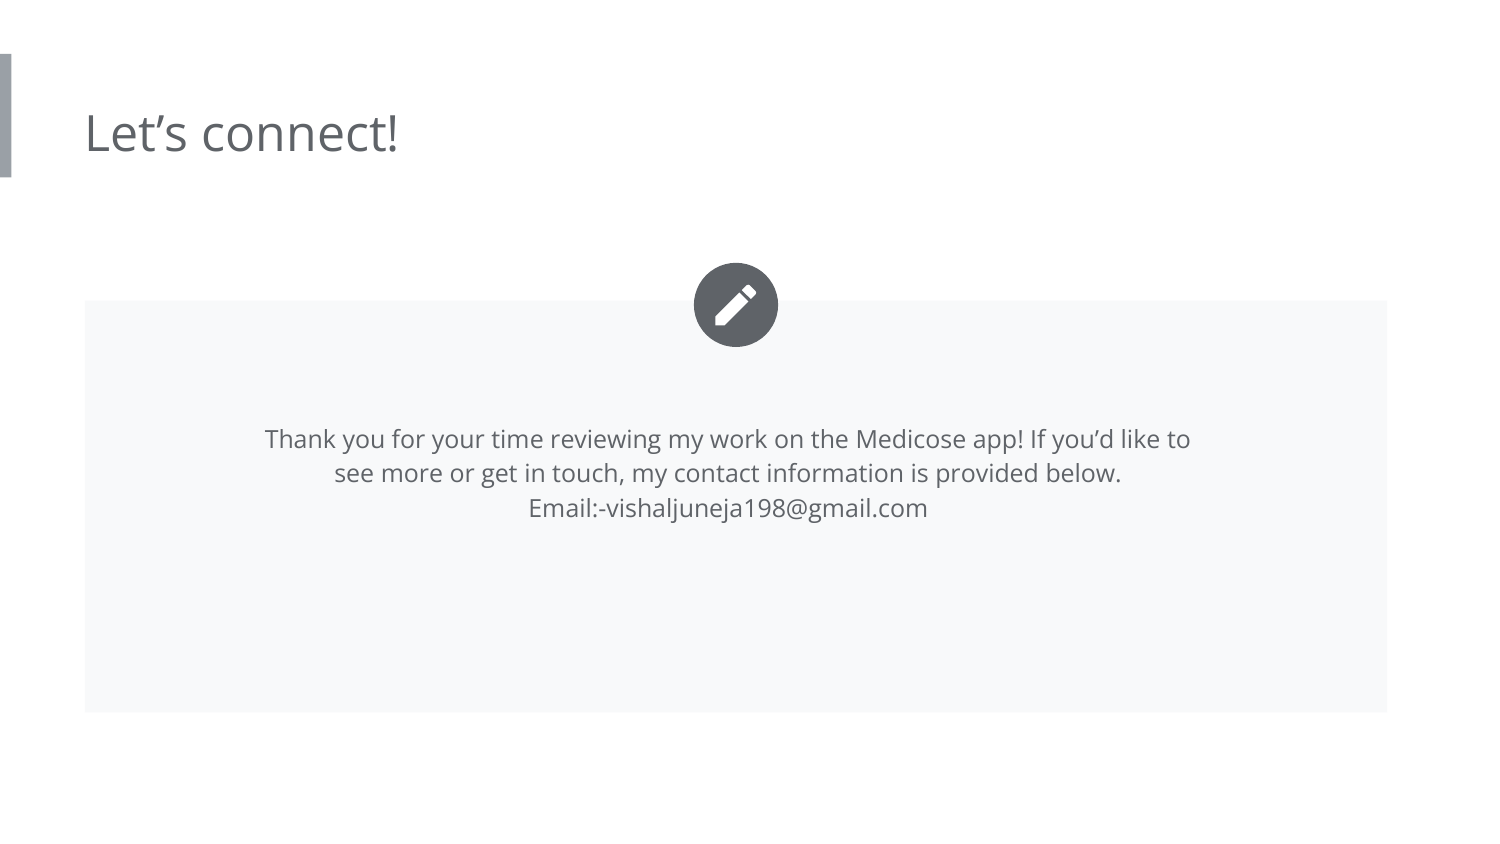

Let’s connect!

Thank you for your time reviewing my work on the Medicose app! If you’d like to
see more or get in touch, my contact information is provided below.
Email:-vishaljuneja198@gmail.com